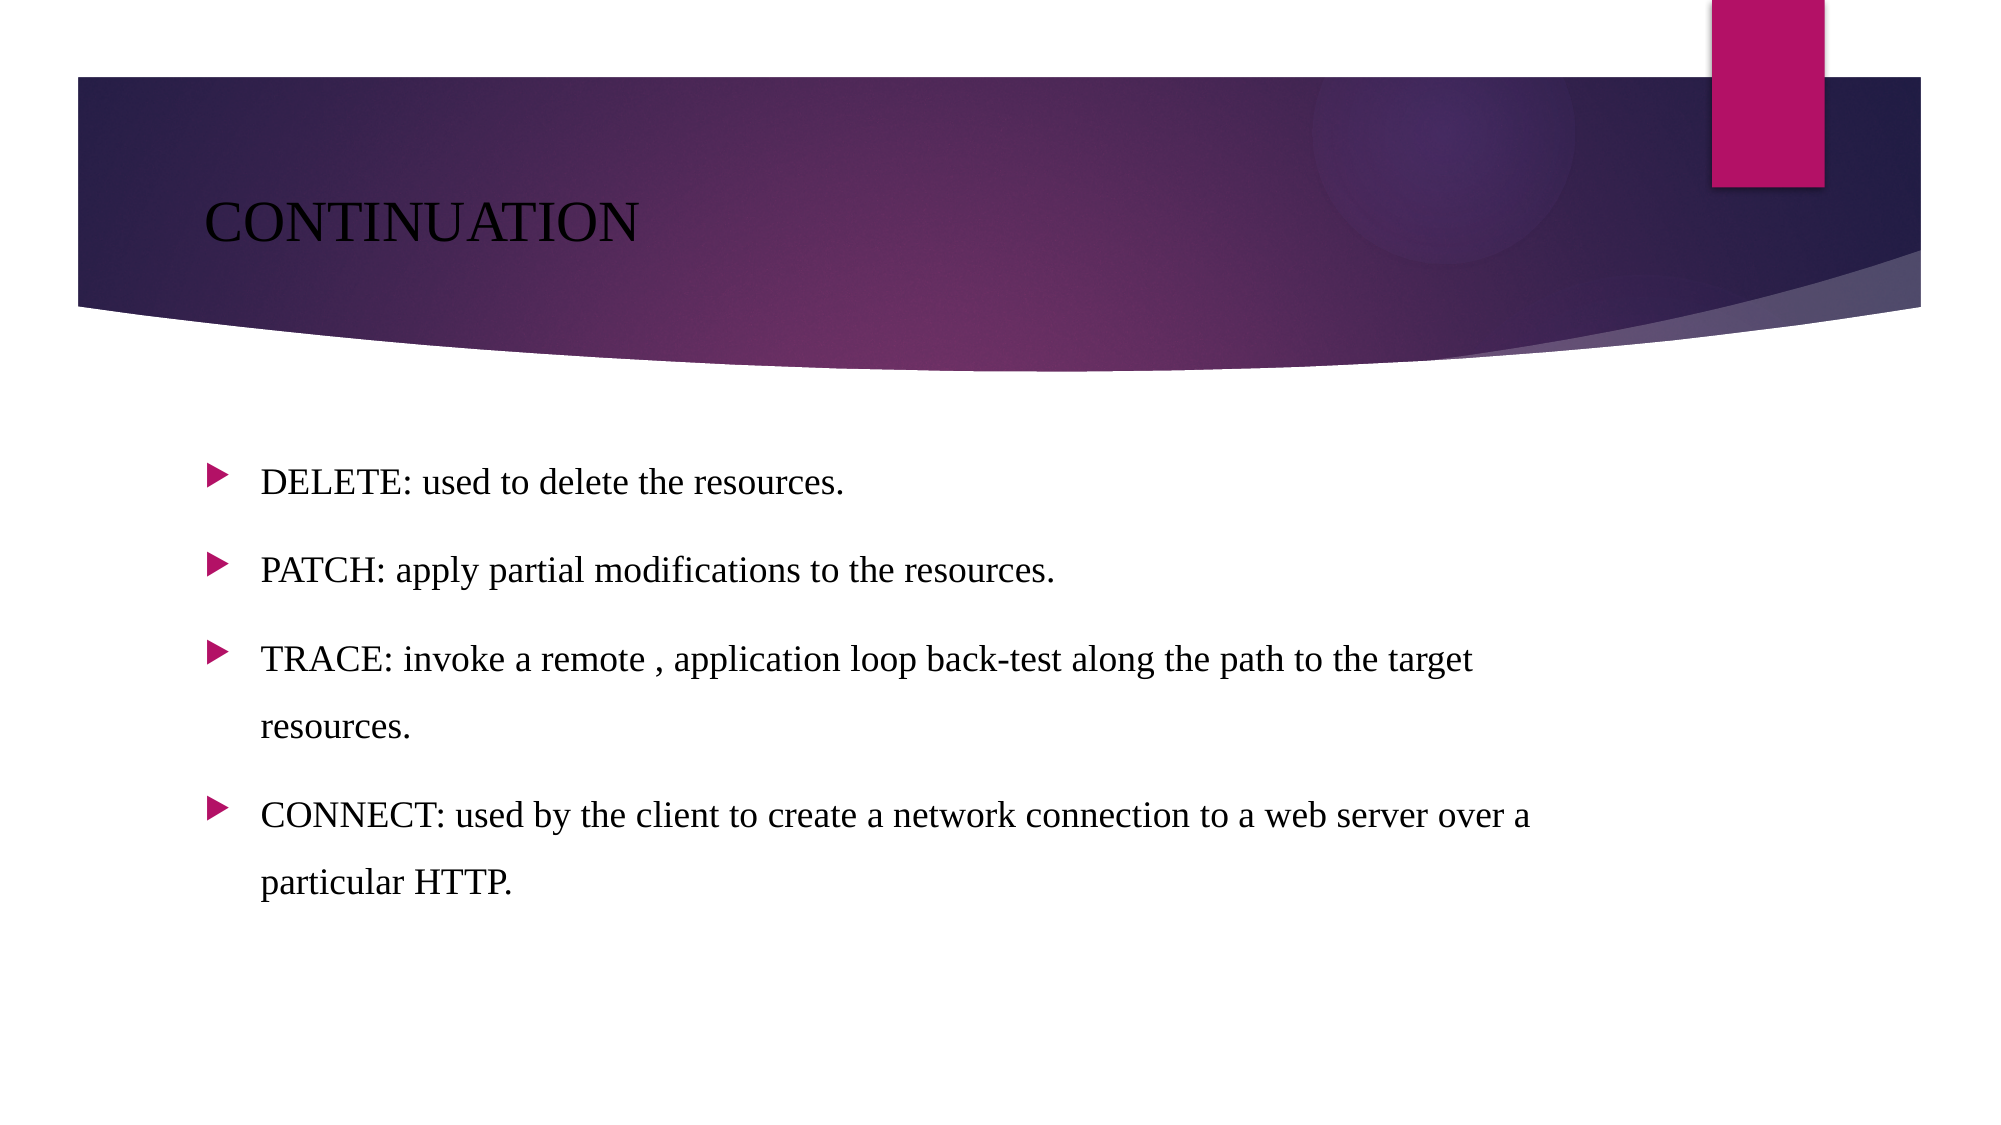

# CONTINUATION
DELETE: used to delete the resources.
PATCH: apply partial modifications to the resources.
TRACE: invoke a remote , application loop back-test along the path to the target resources.
CONNECT: used by the client to create a network connection to a web server over a particular HTTP.